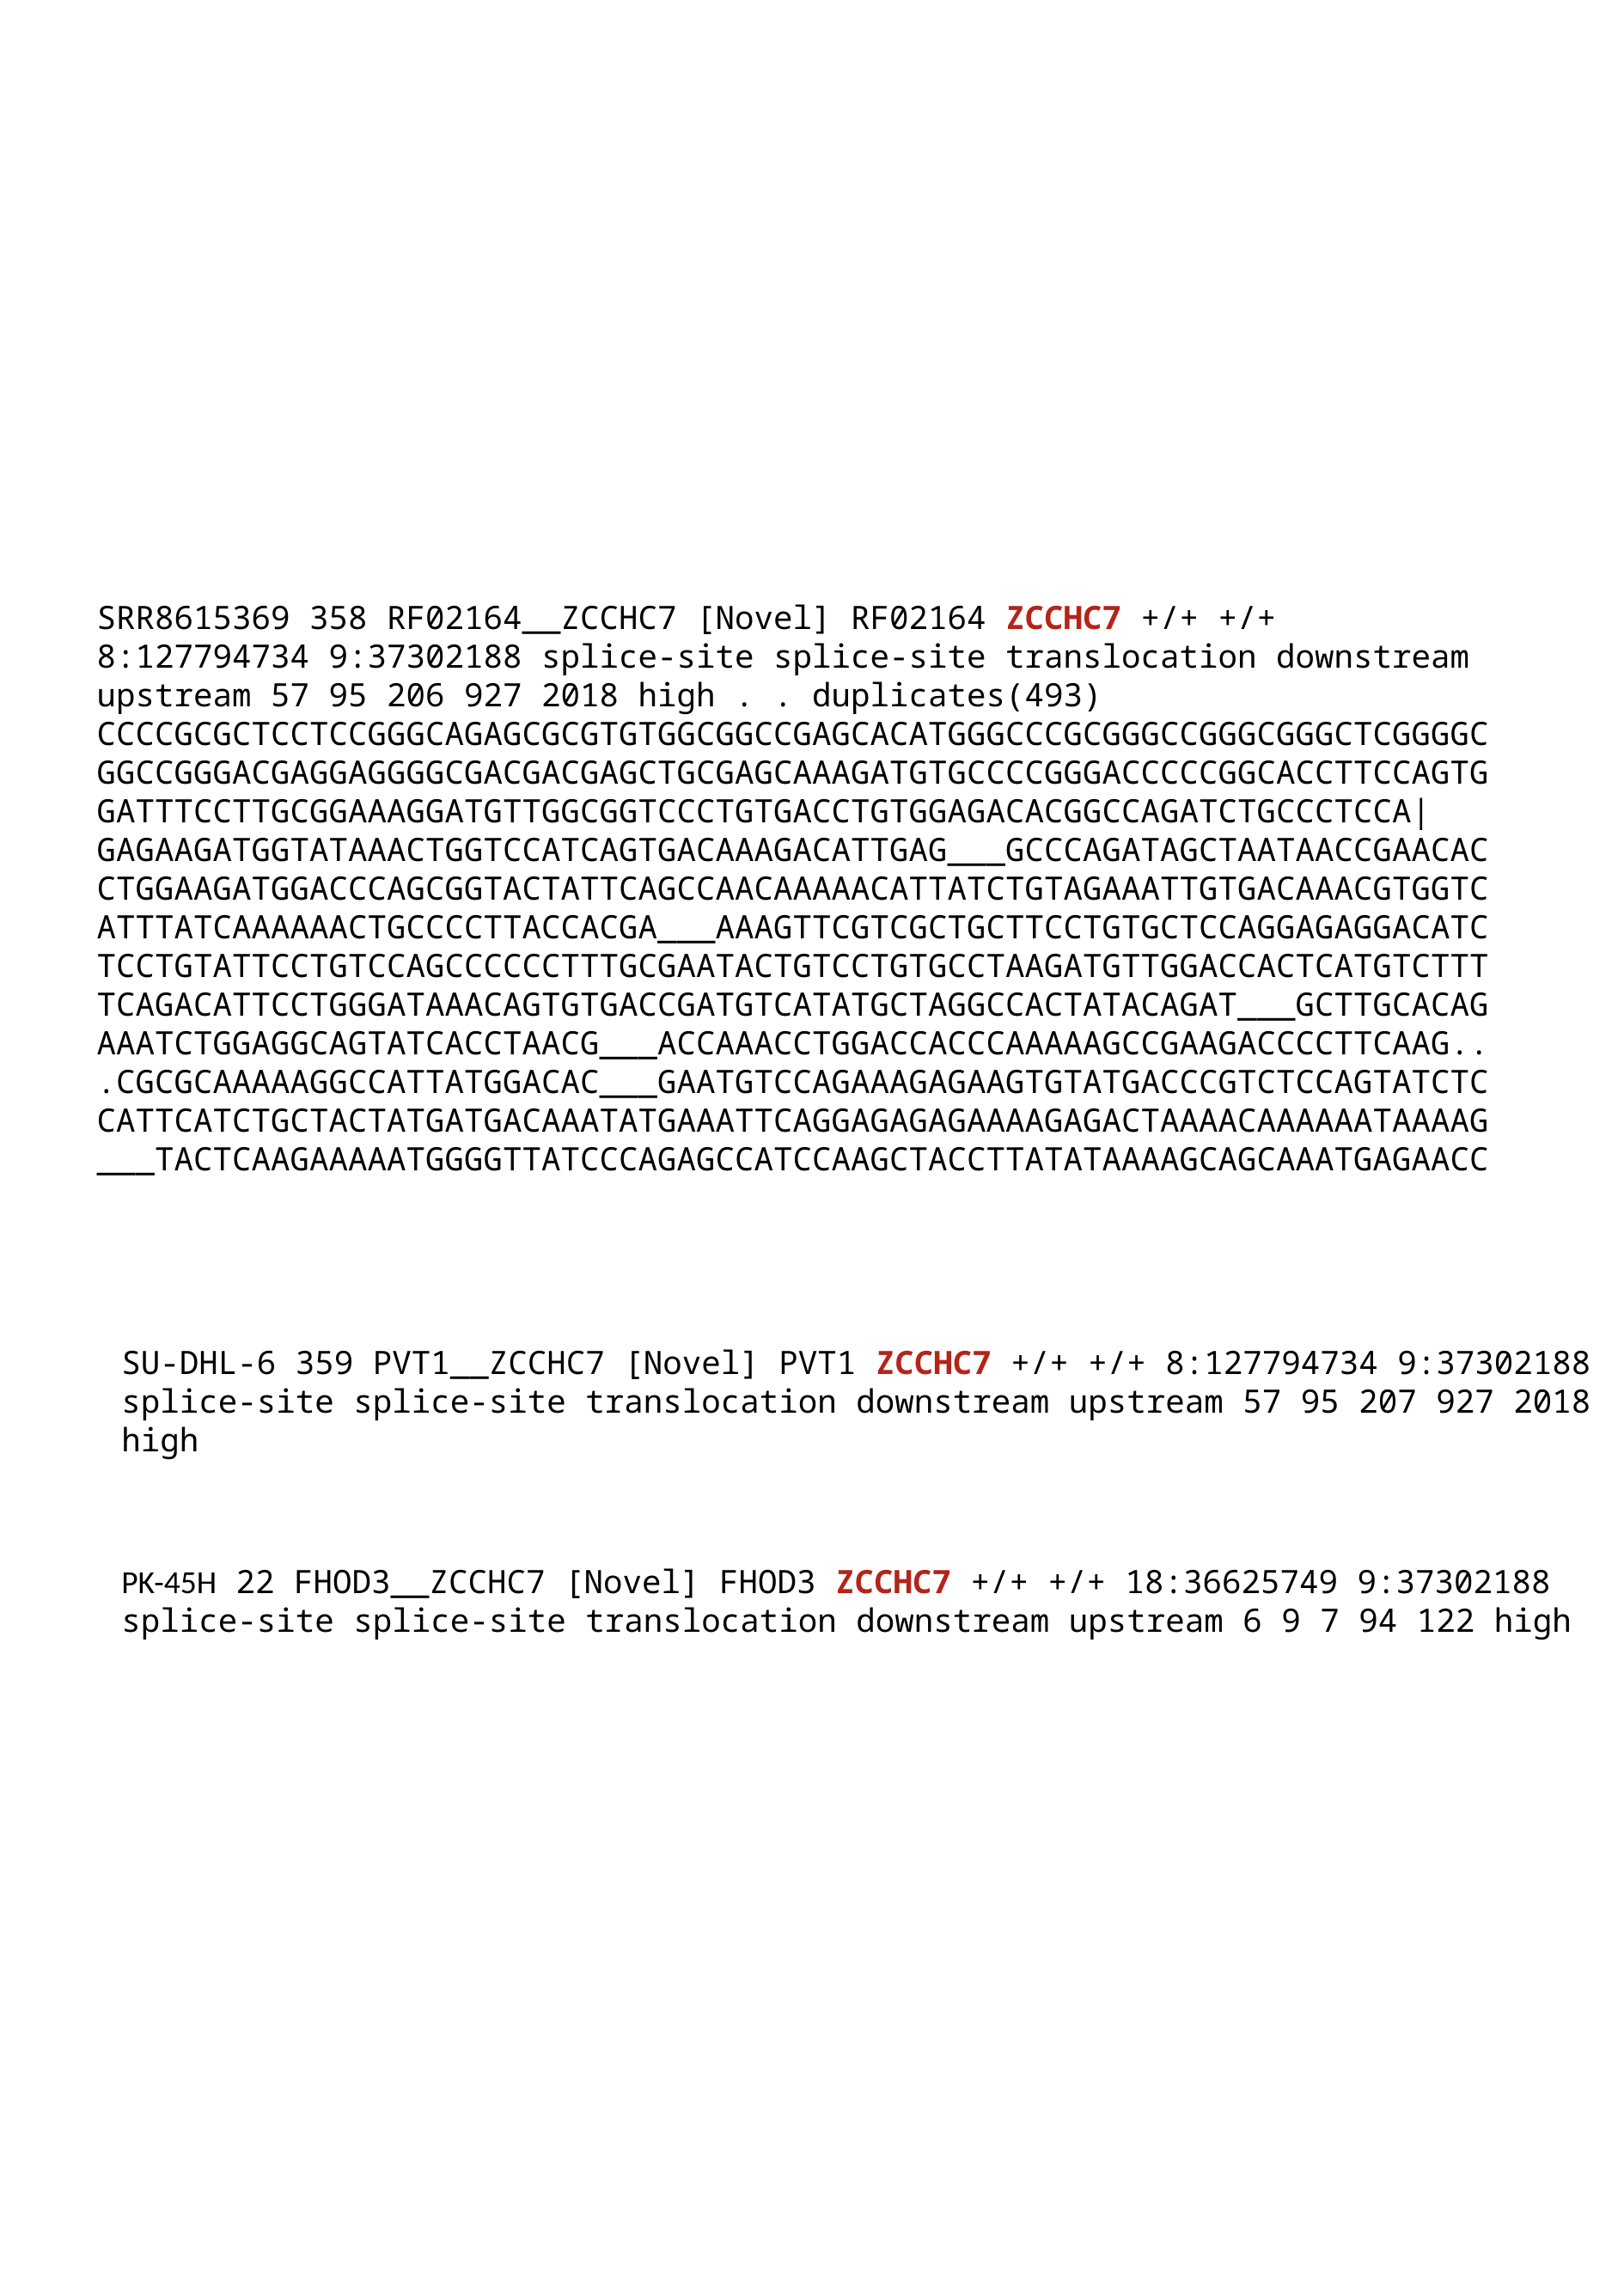

SRR8615369 358 RF02164__ZCCHC7 [Novel] RF02164 ZCCHC7 +/+ +/+ 8:127794734 9:37302188 splice-site splice-site translocation downstream upstream 57 95 206 927 2018 high . . duplicates(493) CCCCGCGCTCCTCCGGGCAGAGCGCGTGTGGCGGCCGAGCACATGGGCCCGCGGGCCGGGCGGGCTCGGGGCGGCCGGGACGAGGAGGGGCGACGACGAGCTGCGAGCAAAGATGTGCCCCGGGACCCCCGGCACCTTCCAGTGGATTTCCTTGCGGAAAGGATGTTGGCGGTCCCTGTGACCTGTGGAGACACGGCCAGATCTGCCCTCCA|GAGAAGATGGTATAAACTGGTCCATCAGTGACAAAGACATTGAG___GCCCAGATAGCTAATAACCGAACACCTGGAAGATGGACCCAGCGGTACTATTCAGCCAACAAAAACATTATCTGTAGAAATTGTGACAAACGTGGTCATTTATCAAAAAACTGCCCCTTACCACGA___AAAGTTCGTCGCTGCTTCCTGTGCTCCAGGAGAGGACATCTCCTGTATTCCTGTCCAGCCCCCCTTTGCGAATACTGTCCTGTGCCTAAGATGTTGGACCACTCATGTCTTTTCAGACATTCCTGGGATAAACAGTGTGACCGATGTCATATGCTAGGCCACTATACAGAT___GCTTGCACAGAAATCTGGAGGCAGTATCACCTAACG___ACCAAACCTGGACCACCCAAAAAGCCGAAGACCCCTTCAAG...CGCGCAAAAAGGCCATTATGGACAC___GAATGTCCAGAAAGAGAAGTGTATGACCCGTCTCCAGTATCTCCATTCATCTGCTACTATGATGACAAATATGAAATTCAGGAGAGAGAAAAGAGACTAAAACAAAAAATAAAAG___TACTCAAGAAAAATGGGGTTATCCCAGAGCCATCCAAGCTACCTTATATAAAAGCAGCAAATGAGAACC
SU-DHL-6 359 PVT1__ZCCHC7 [Novel] PVT1 ZCCHC7 +/+ +/+ 8:127794734 9:37302188 splice-site splice-site translocation downstream upstream 57 95 207 927 2018 high
PK-45H 22 FHOD3__ZCCHC7 [Novel] FHOD3 ZCCHC7 +/+ +/+ 18:36625749 9:37302188 splice-site splice-site translocation downstream upstream 6 9 7 94 122 high